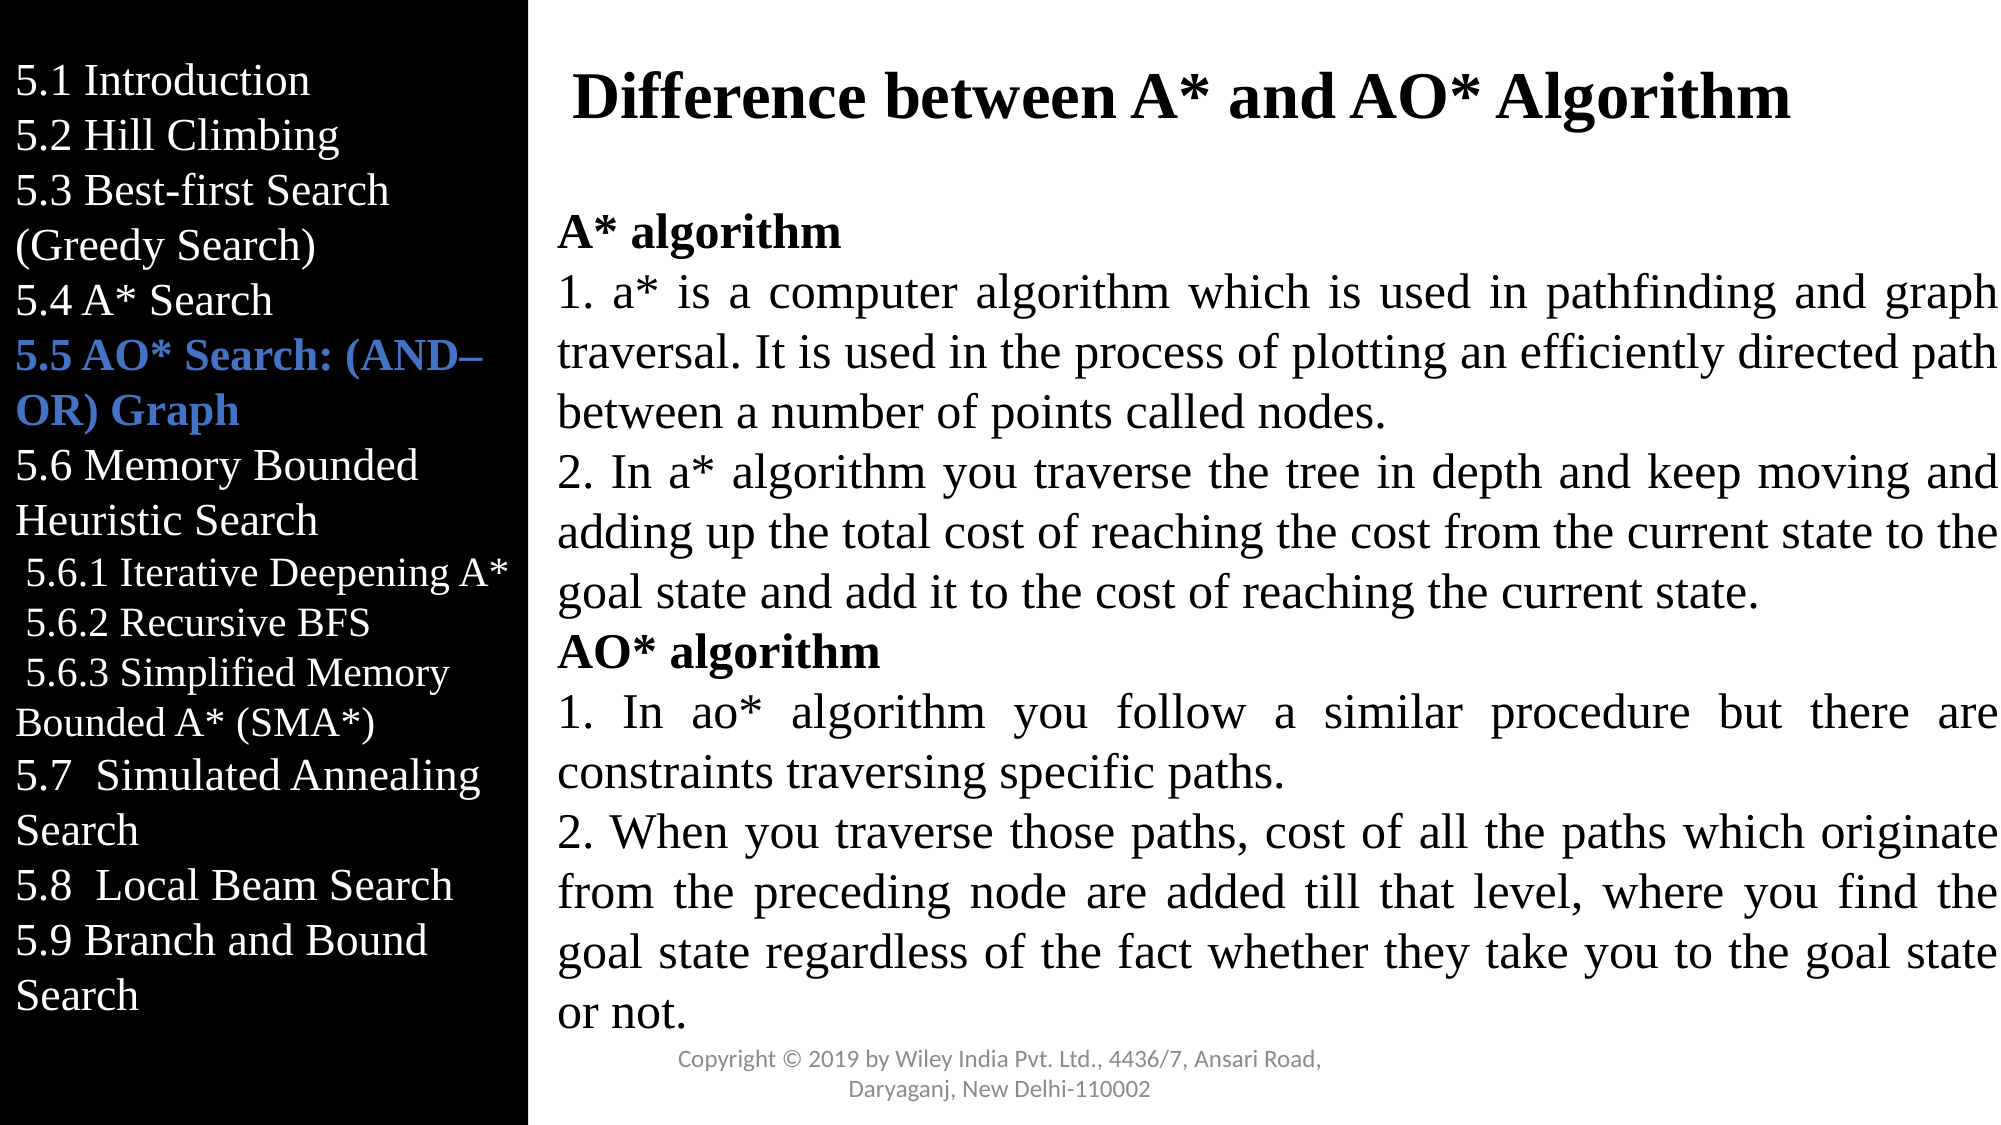

5.1 Introduction
5.2 Hill Climbing
5.3 Best-first Search (Greedy Search)
5.4 A* Search
5.5 AO* Search: (AND–OR) Graph
5.6 Memory Bounded Heuristic Search
 5.6.1 Iterative Deepening A*
 5.6.2 Recursive BFS
 5.6.3 Simplified Memory Bounded A* (SMA*)
5.7  Simulated Annealing Search
5.8  Local Beam Search
5.9 Branch and Bound Search

# Difference between A* and AO* Algorithm

A* algorithm
1. a* is a computer algorithm which is used in pathfinding and graph traversal. It is used in the process of plotting an efficiently directed path between a number of points called nodes.
2. In a* algorithm you traverse the tree in depth and keep moving and adding up the total cost of reaching the cost from the current state to the goal state and add it to the cost of reaching the current state.
AO* algorithm
1. In ao* algorithm you follow a similar procedure but there are constraints traversing specific paths.
2. When you traverse those paths, cost of all the paths which originate from the preceding node are added till that level, where you find the goal state regardless of the fact whether they take you to the goal state or not.
Copyright © 2019 by Wiley India Pvt. Ltd., 4436/7, Ansari Road, Daryaganj, New Delhi-110002